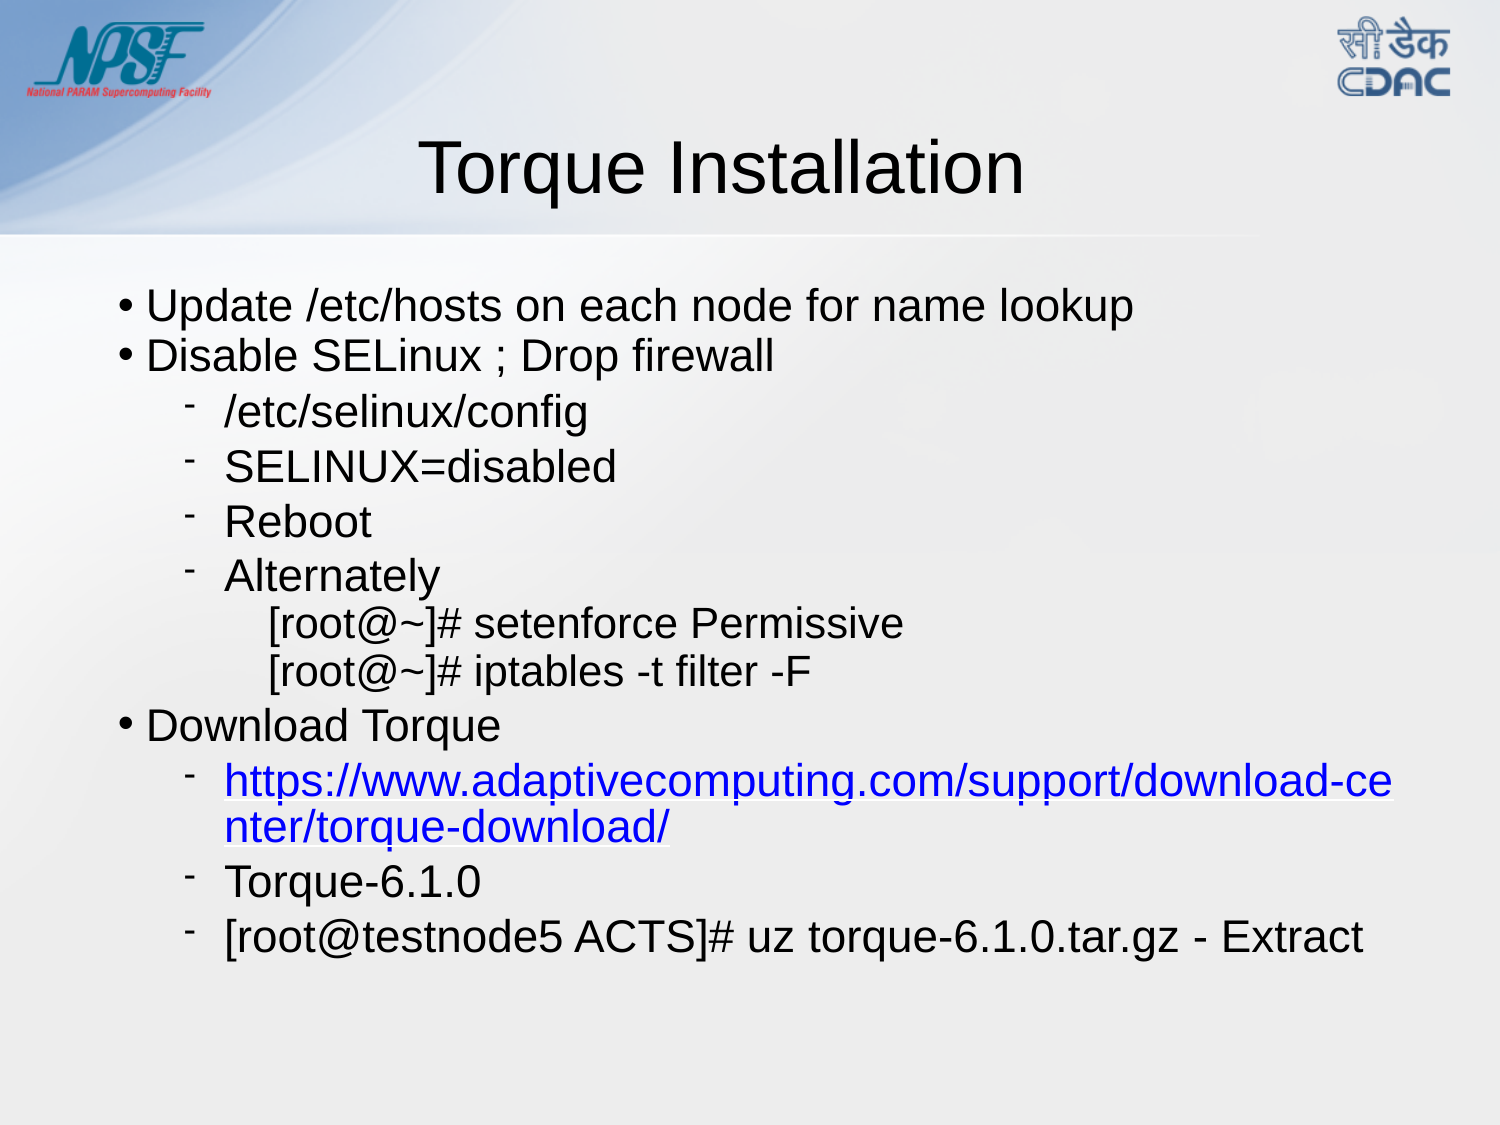

Torque Installation
Update /etc/hosts on each node for name lookup
Disable SELinux ; Drop firewall
/etc/selinux/config
SELINUX=disabled
Reboot
Alternately
	[root@~]# setenforce Permissive
	[root@~]# iptables -t filter -F
Download Torque
https://www.adaptivecomputing.com/support/download-center/torque-download/
Torque-6.1.0
[root@testnode5 ACTS]# uz torque-6.1.0.tar.gz - Extract